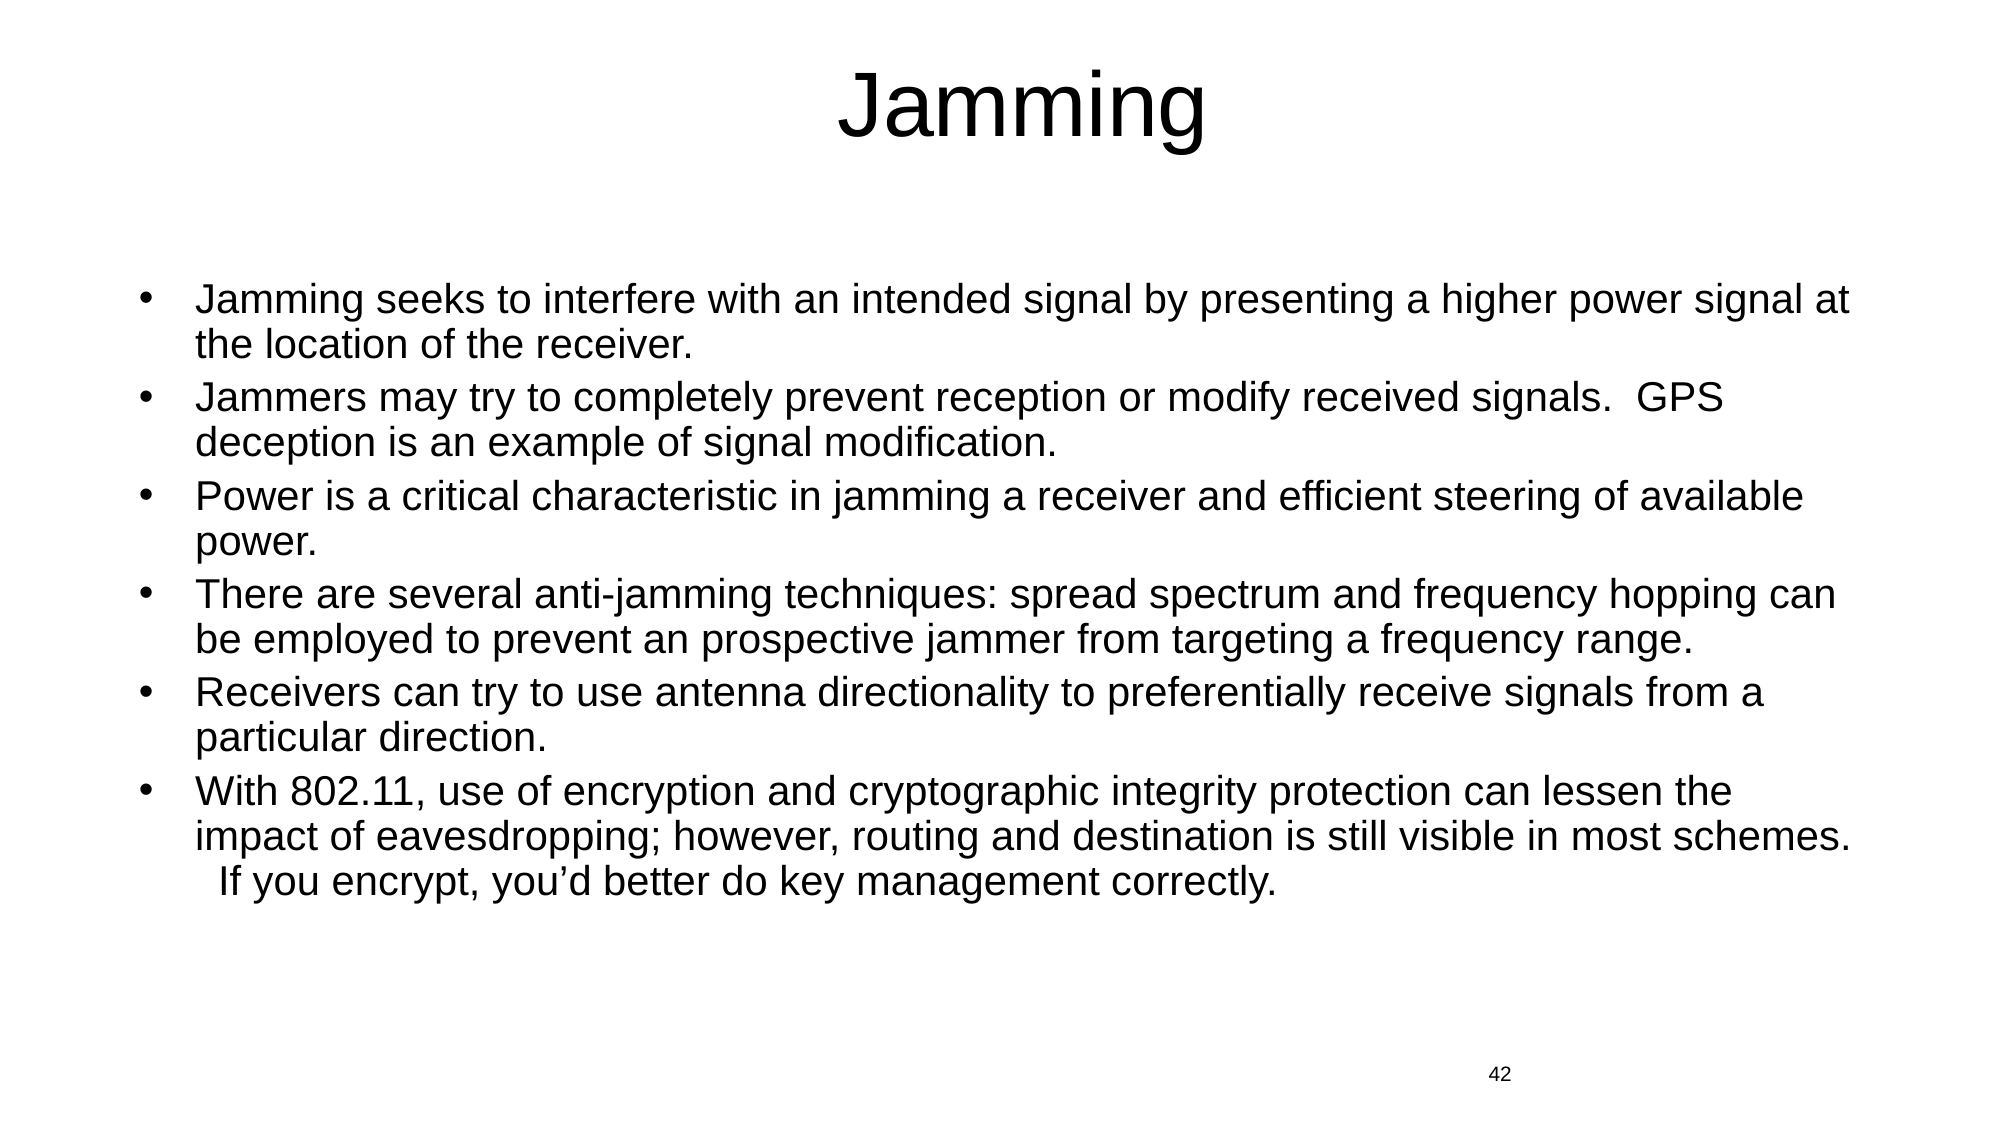

# Jamming
Jamming seeks to interfere with an intended signal by presenting a higher power signal at the location of the receiver.
Jammers may try to completely prevent reception or modify received signals.  GPS deception is an example of signal modification.
Power is a critical characteristic in jamming a receiver and efficient steering of available power.
There are several anti-jamming techniques: spread spectrum and frequency hopping can be employed to prevent an prospective jammer from targeting a frequency range.
Receivers can try to use antenna directionality to preferentially receive signals from a particular direction.
With 802.11, use of encryption and cryptographic integrity protection can lessen the impact of eavesdropping; however, routing and destination is still visible in most schemes.   If you encrypt, you’d better do key management correctly.
42